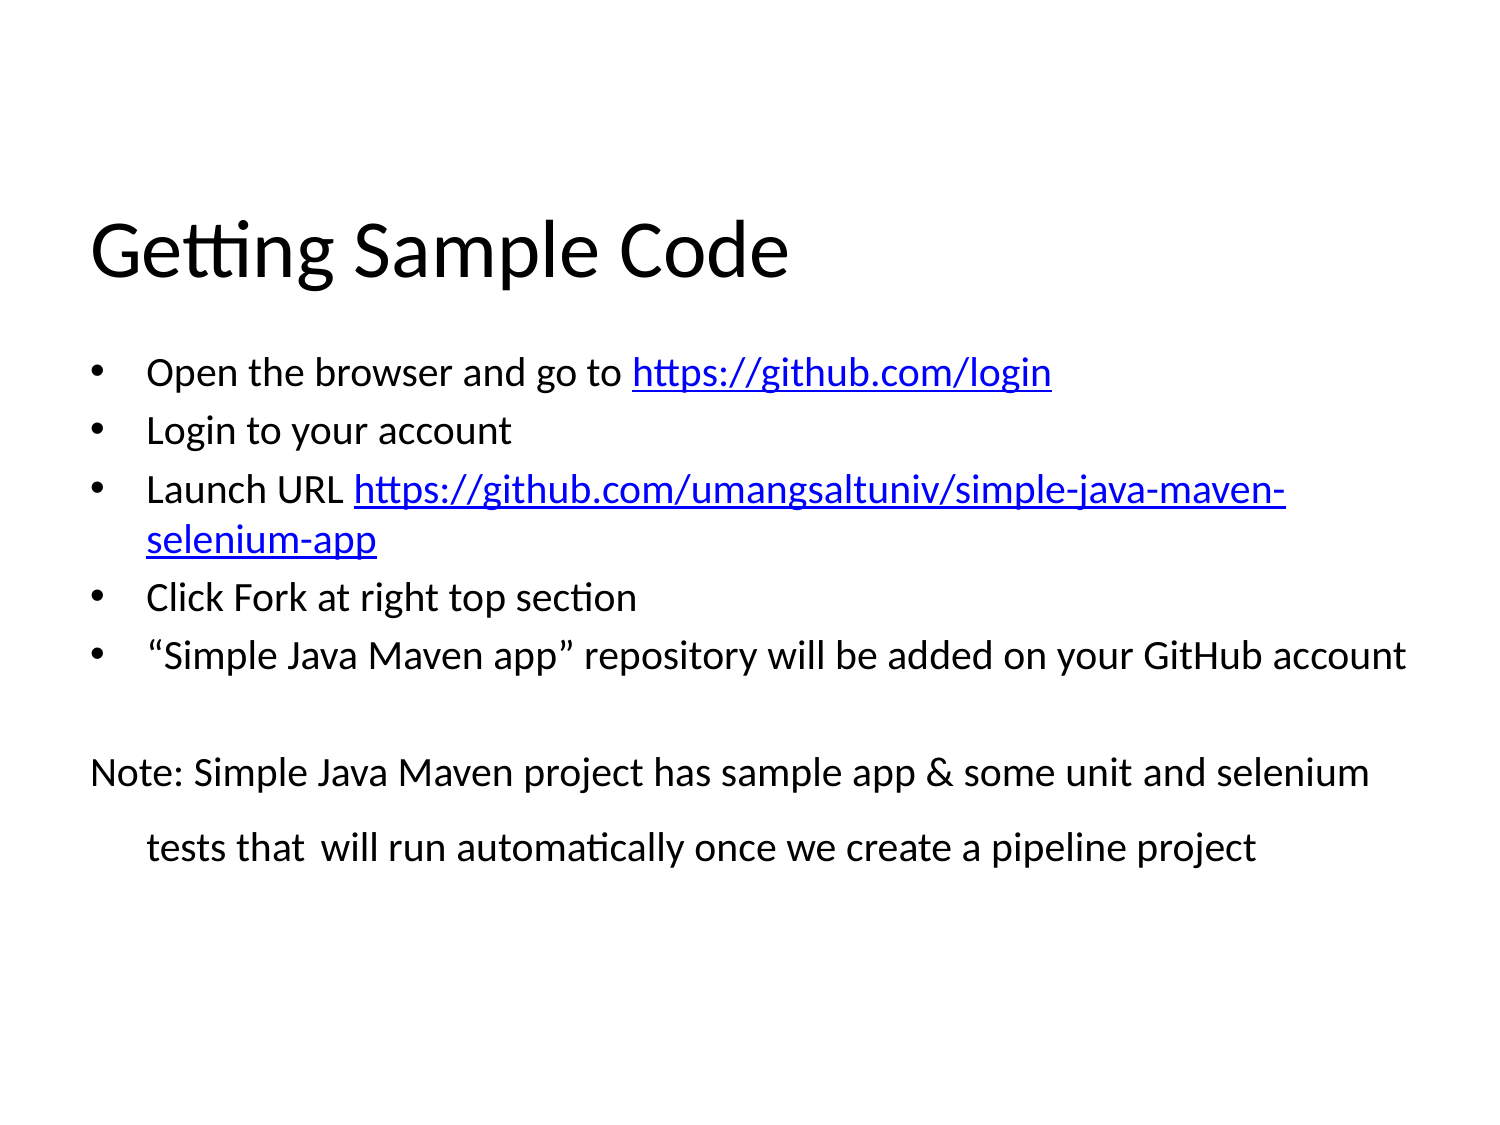

# Getting Sample Code
Open the browser and go to https://github.com/login
Login to your account
Launch URL https://github.com/umangsaltuniv/simple-java-maven-selenium-app
Click Fork at right top section
“Simple Java Maven app” repository will be added on your GitHub account

Note: Simple Java Maven project has sample app & some unit and selenium tests that will run automatically once we create a pipeline project